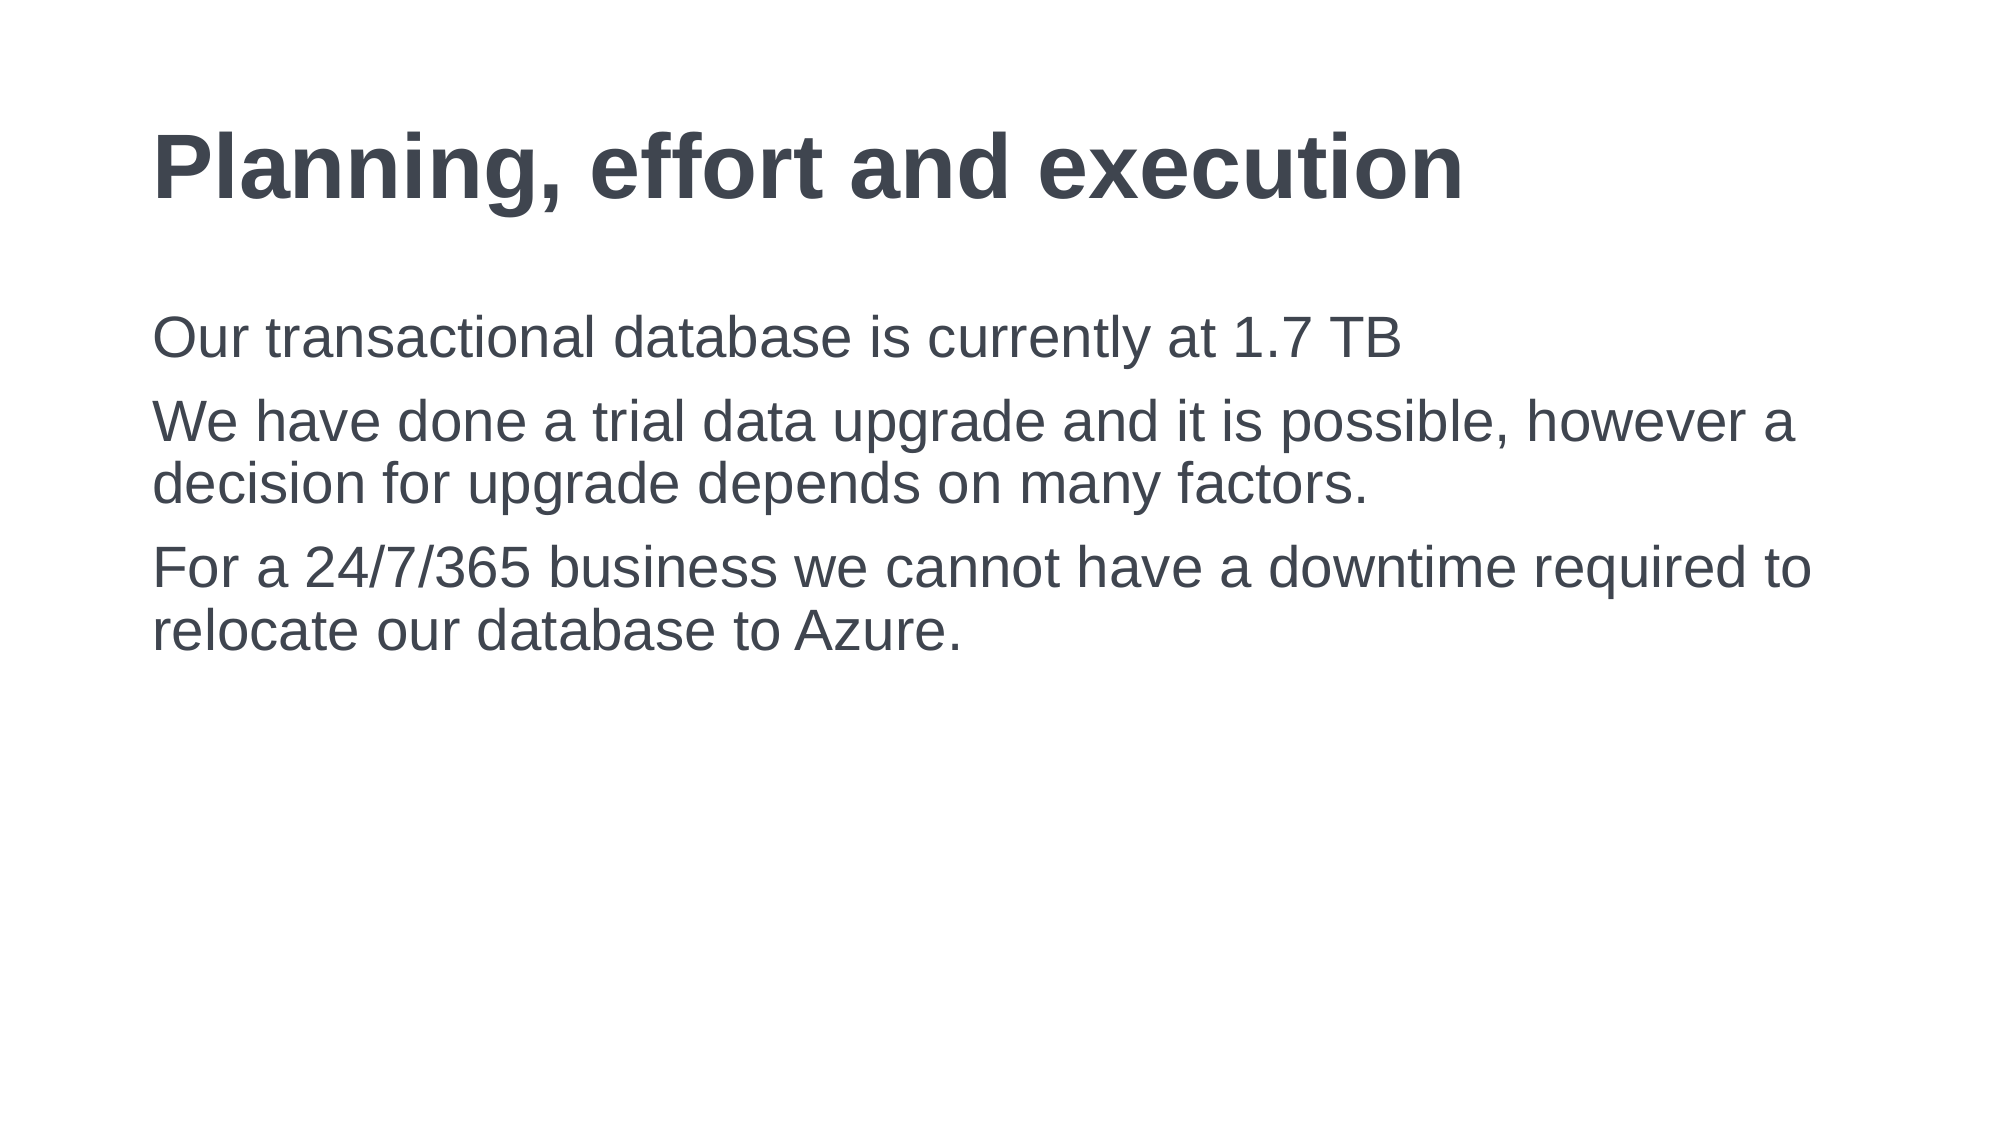

# Planning, effort and execution
Our transactional database is currently at 1.7 TB
We have done a trial data upgrade and it is possible, however a decision for upgrade depends on many factors.
For a 24/7/365 business we cannot have a downtime required to relocate our database to Azure.